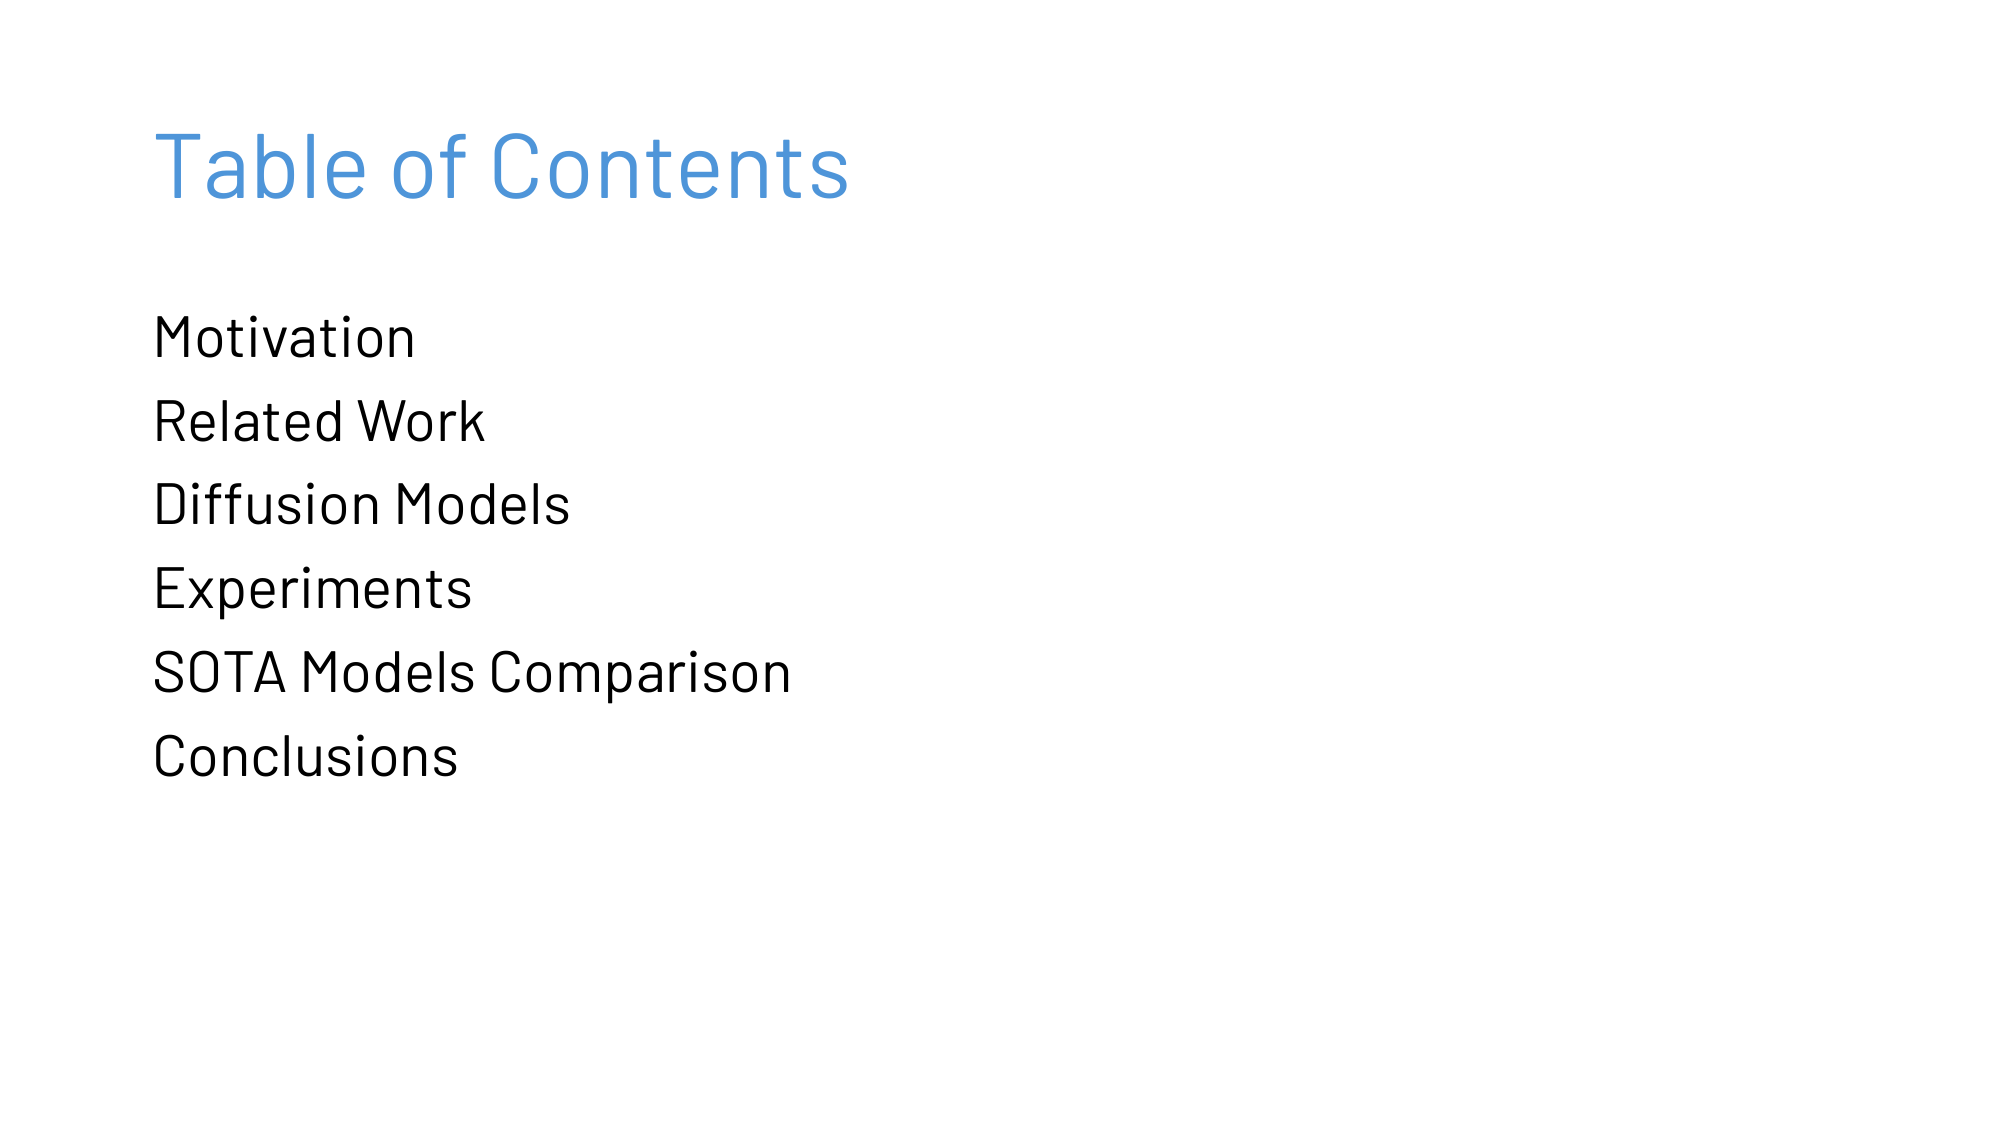

# Table of Contents
Motivation
Related Work
Diffusion Models
Experiments
SOTA Models Comparison
Conclusions